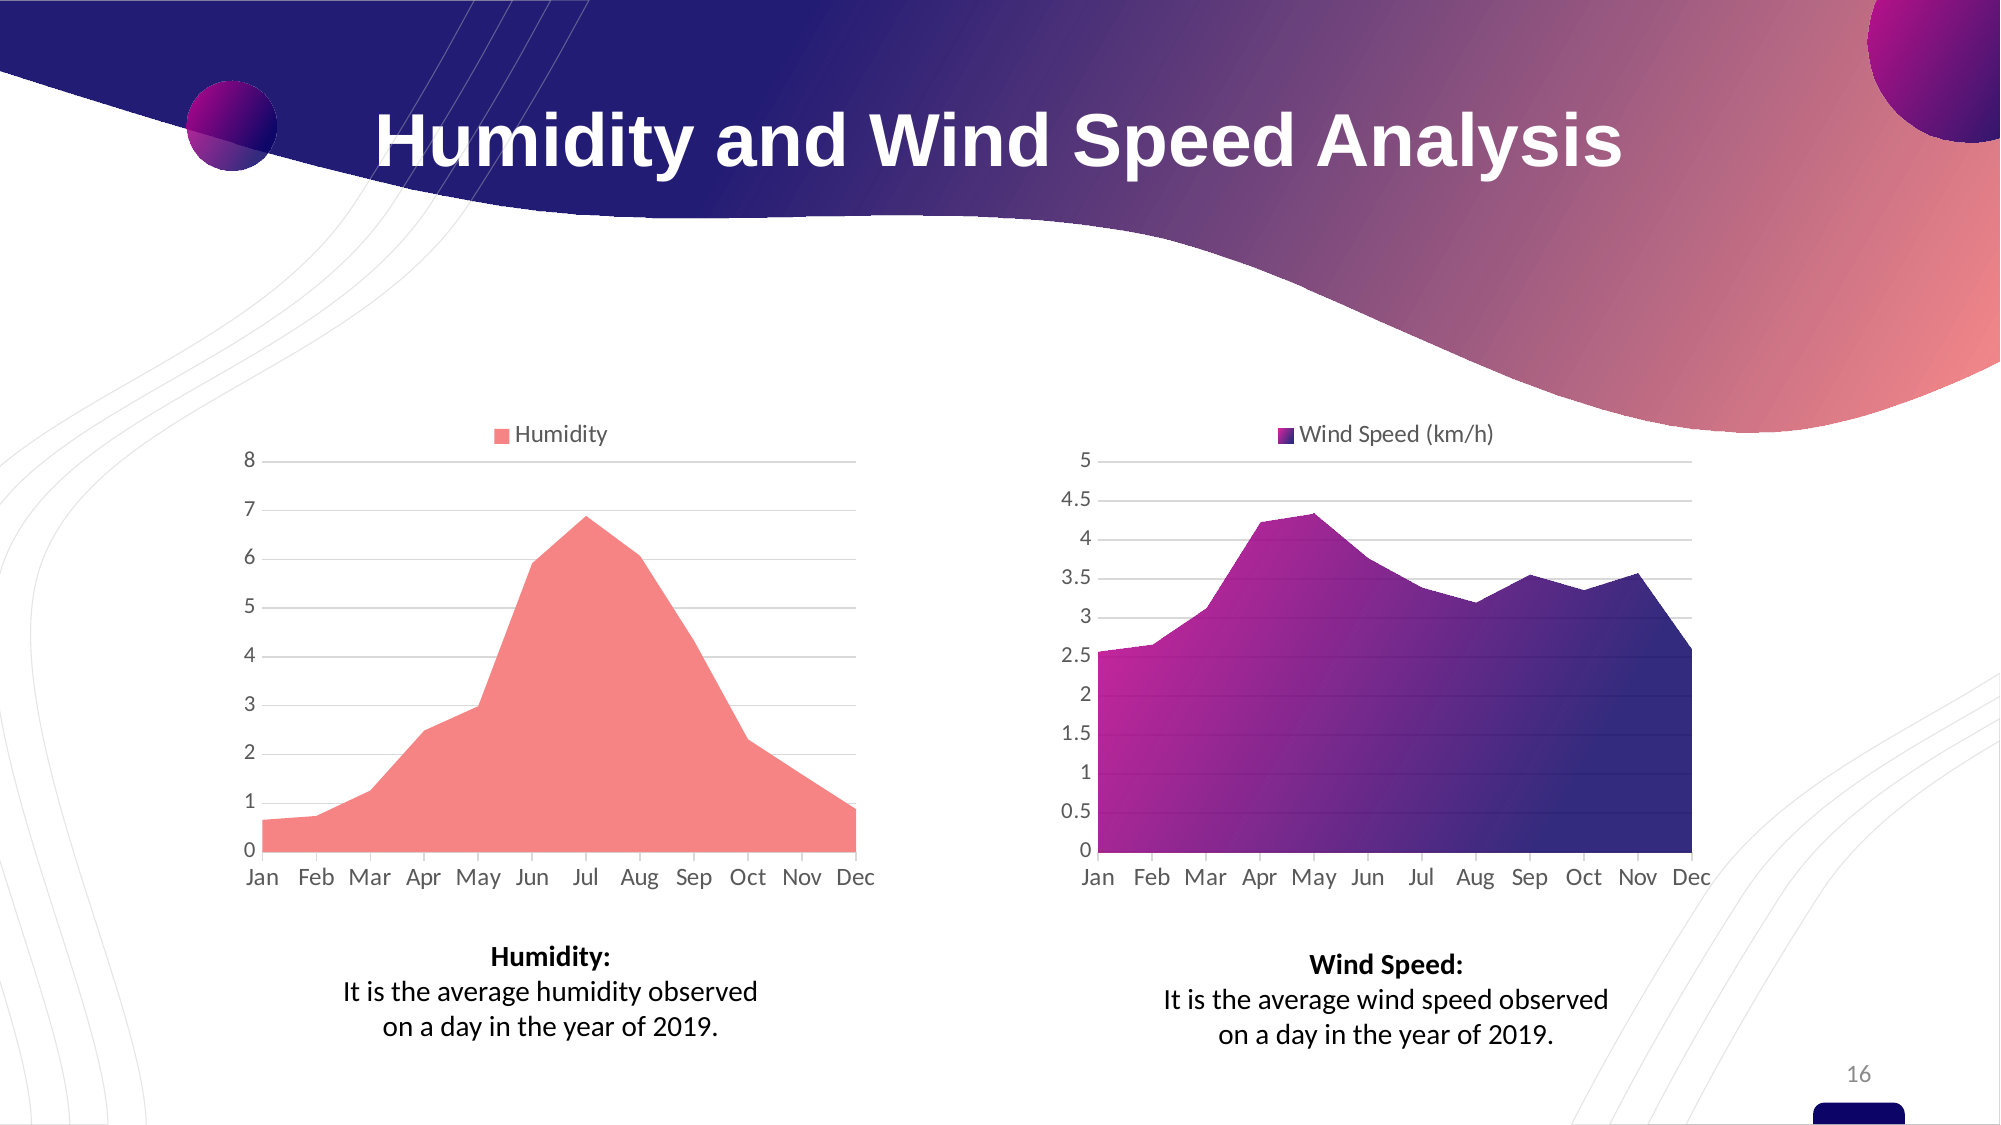

# Humidity and Wind Speed Analysis

### Chart

| Category | Humidity | Column1 |
|---|---|---|
| Jan | 0.66 | None |
| Feb | 0.74 | None |
| Mar | 1.26 | None |
| Apr | 2.49 | None |
| May | 2.99 | None |
| Jun | 5.92 | None |
| Jul | 6.89 | None |
| Aug | 6.07 | None |
| Sep | 4.33 | None |
| Oct | 2.31 | None |
| Nov | 1.59 | None |
| Dec | 0.88 | None |

### Chart

| Category | Series 1 | Wind Speed (km/h) |
|---|---|---|
| Jan | None | 2.57 |
| Feb | None | 2.66 |
| Mar | None | 3.13 |
| Apr | None | 4.23 |
| May | None | 4.34 |
| Jun | None | 3.77 |
| Jul | None | 3.39 |
| Aug | None | 3.2 |
| Sep | None | 3.56 |
| Oct | None | 3.36 |
| Nov | None | 3.58 |
| Dec | None | 2.6 |

Humidity:
It is the average humidity observed
on a day in the year of 2019.
Wind Speed:
It is the average wind speed observed
on a day in the year of 2019.
16